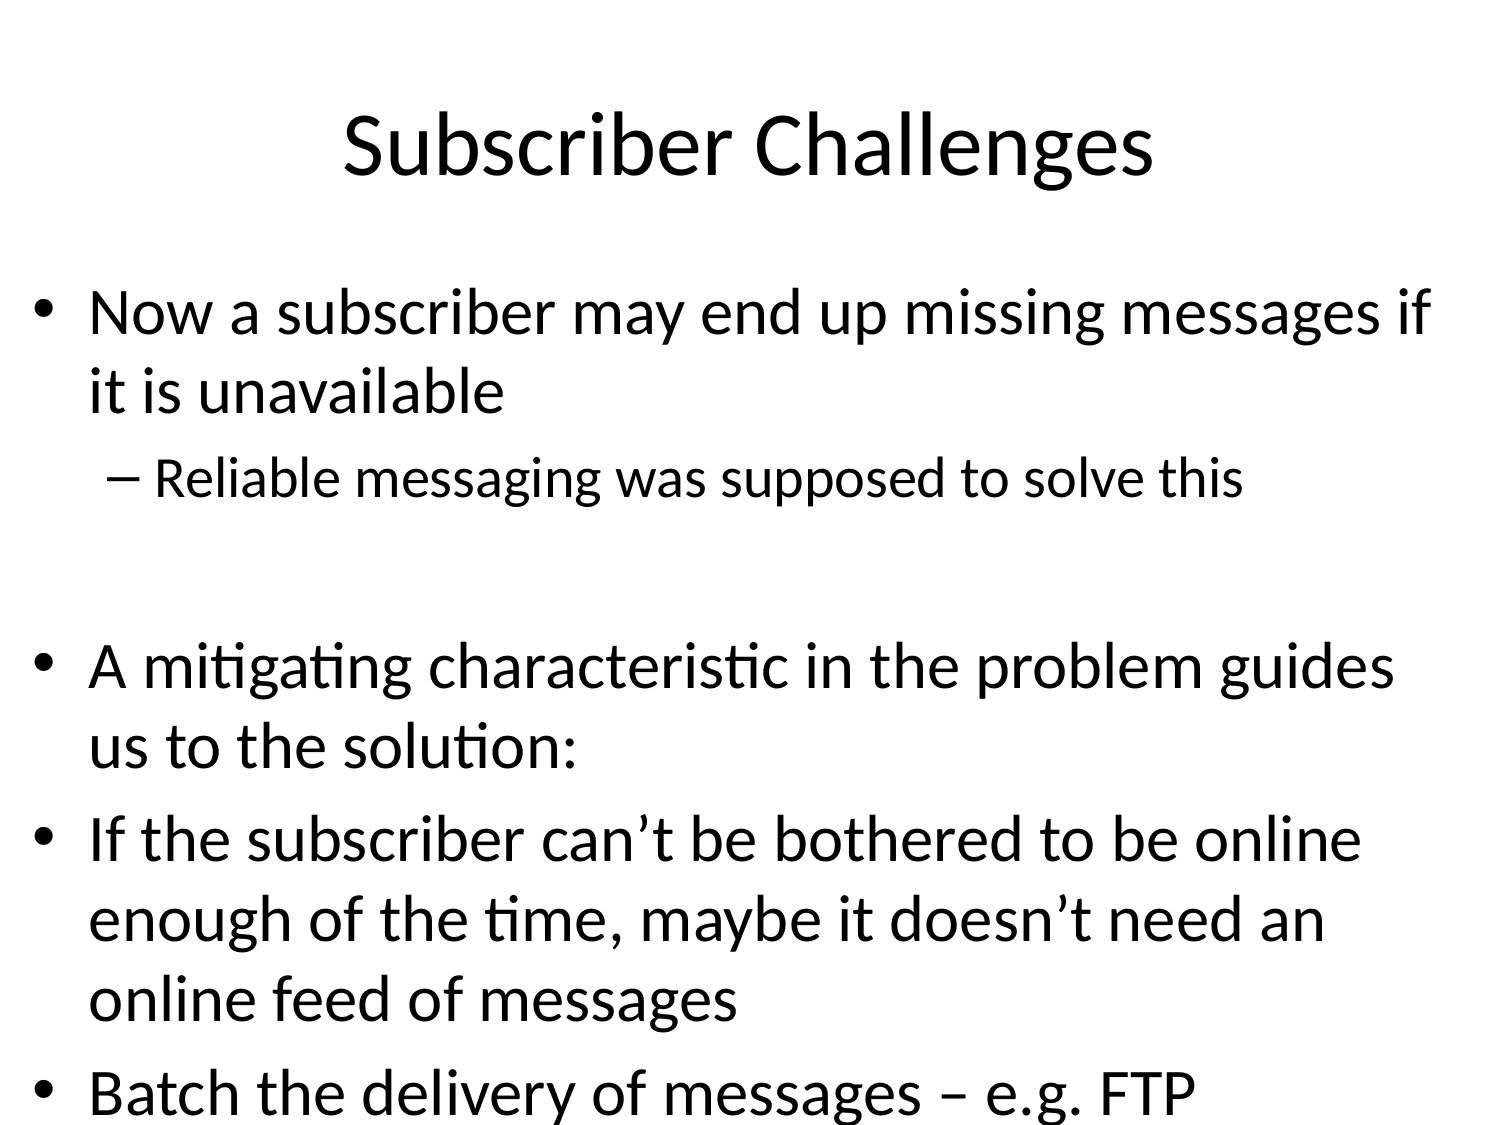

# Subscriber Challenges
Now a subscriber may end up missing messages if it is unavailable
Reliable messaging was supposed to solve this

A mitigating characteristic in the problem guides us to the solution:
If the subscriber can’t be bothered to be online enough of the time, maybe it doesn’t need an online feed of messages
Batch the delivery of messages – e.g. FTP